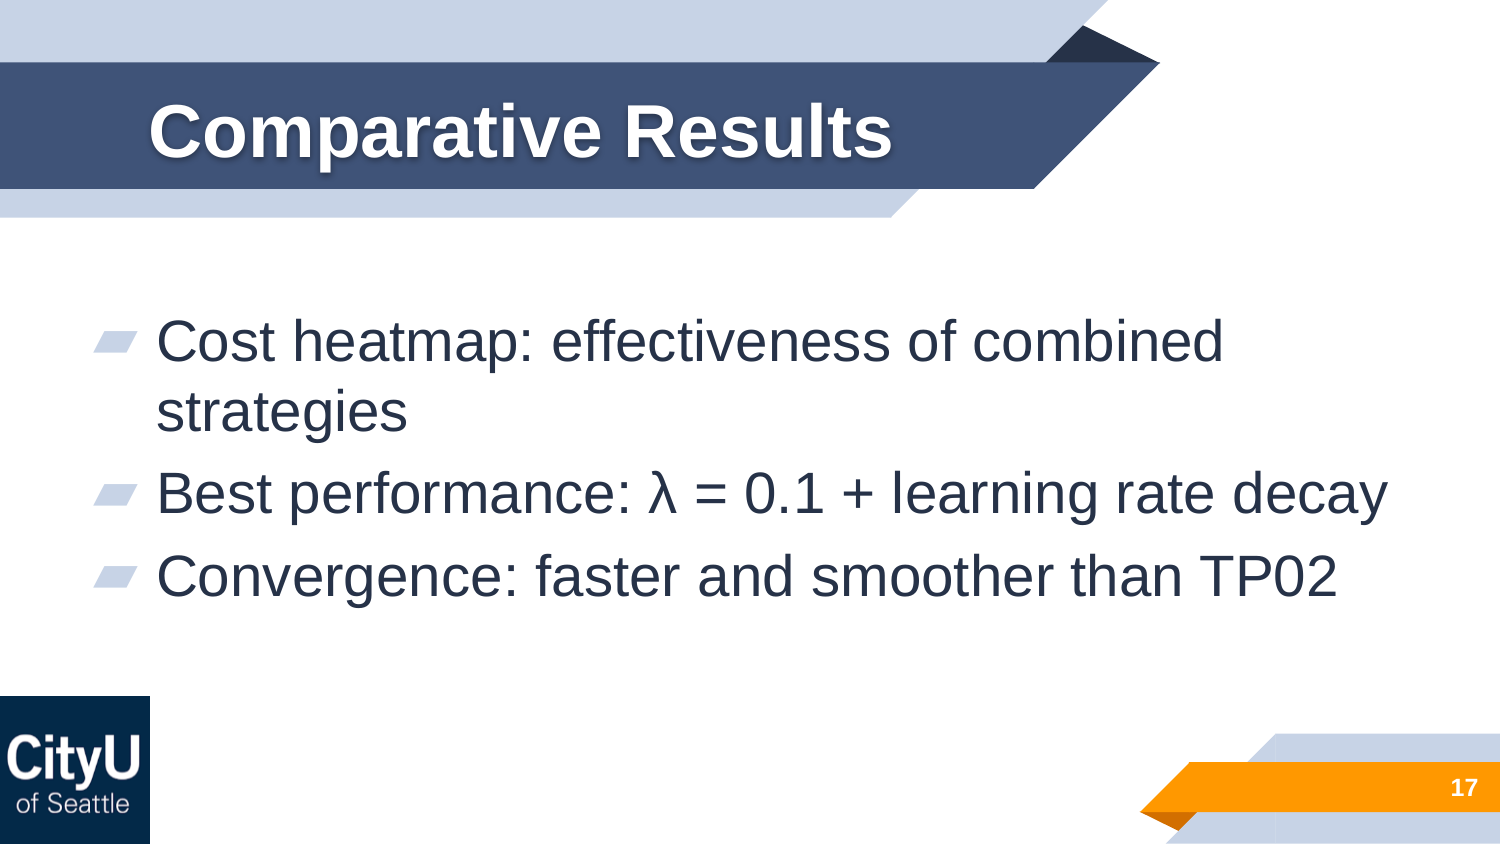

# Comparative Results
Cost heatmap: effectiveness of combined strategies
Best performance: λ = 0.1 + learning rate decay
Convergence: faster and smoother than TP02
17